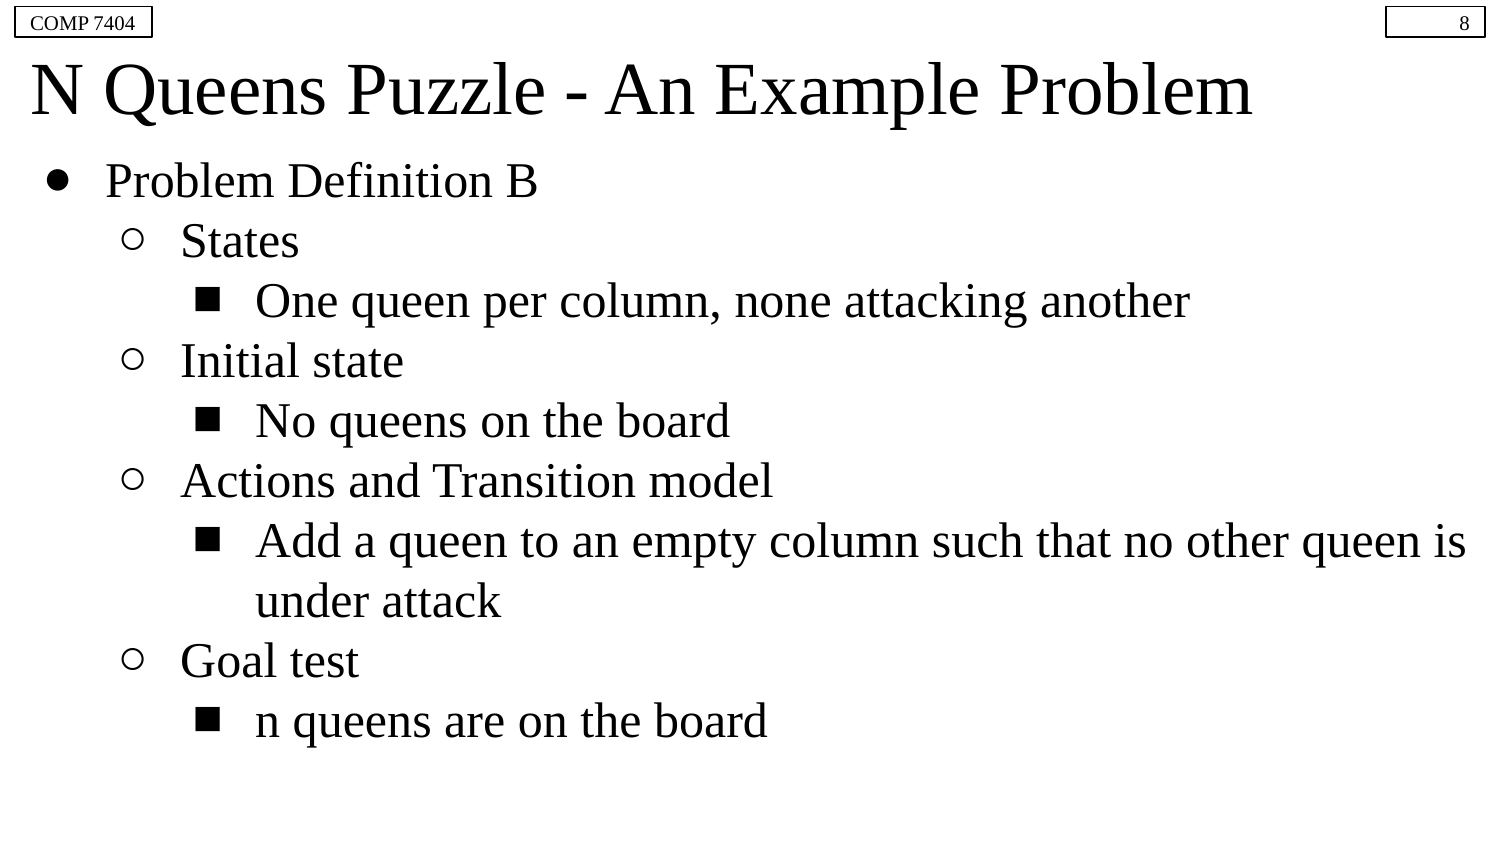

COMP 7404
8
# N Queens Puzzle - An Example Problem
Problem Definition B
States
One queen per column, none attacking another
Initial state
No queens on the board
Actions and Transition model
Add a queen to an empty column such that no other queen is under attack
Goal test
n queens are on the board